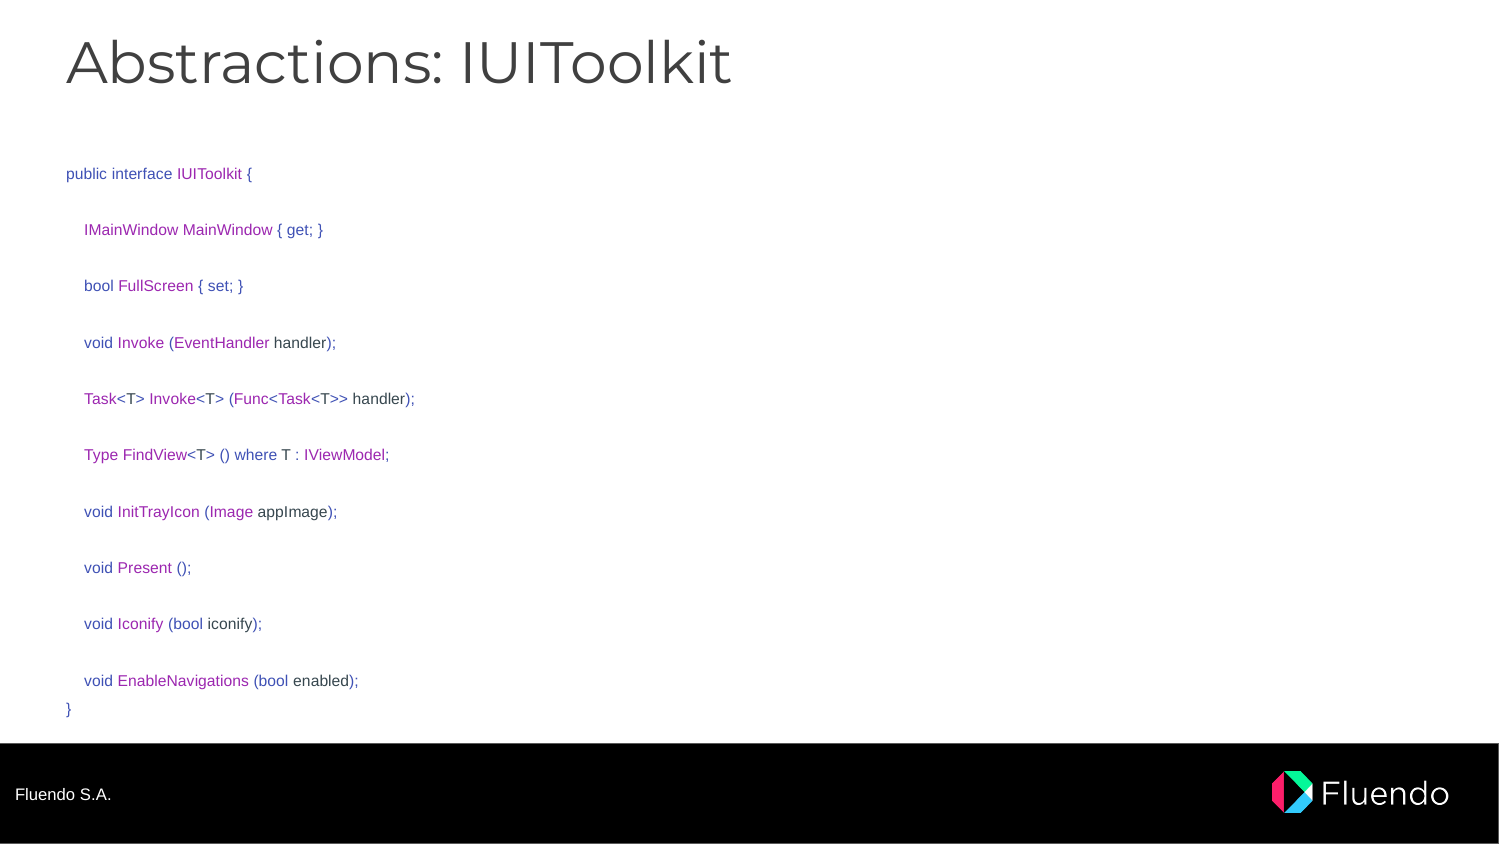

# Abstractions: IUIToolkit
public interface IUIToolkit {
    IMainWindow MainWindow { get; }
    bool FullScreen { set; }
    void Invoke (EventHandler handler);
    Task<T> Invoke<T> (Func<Task<T>> handler);
    Type FindView<T> () where T : IViewModel;
    void InitTrayIcon (Image appImage);
    void Present ();
    void Iconify (bool iconify);
    void EnableNavigations (bool enabled);
}